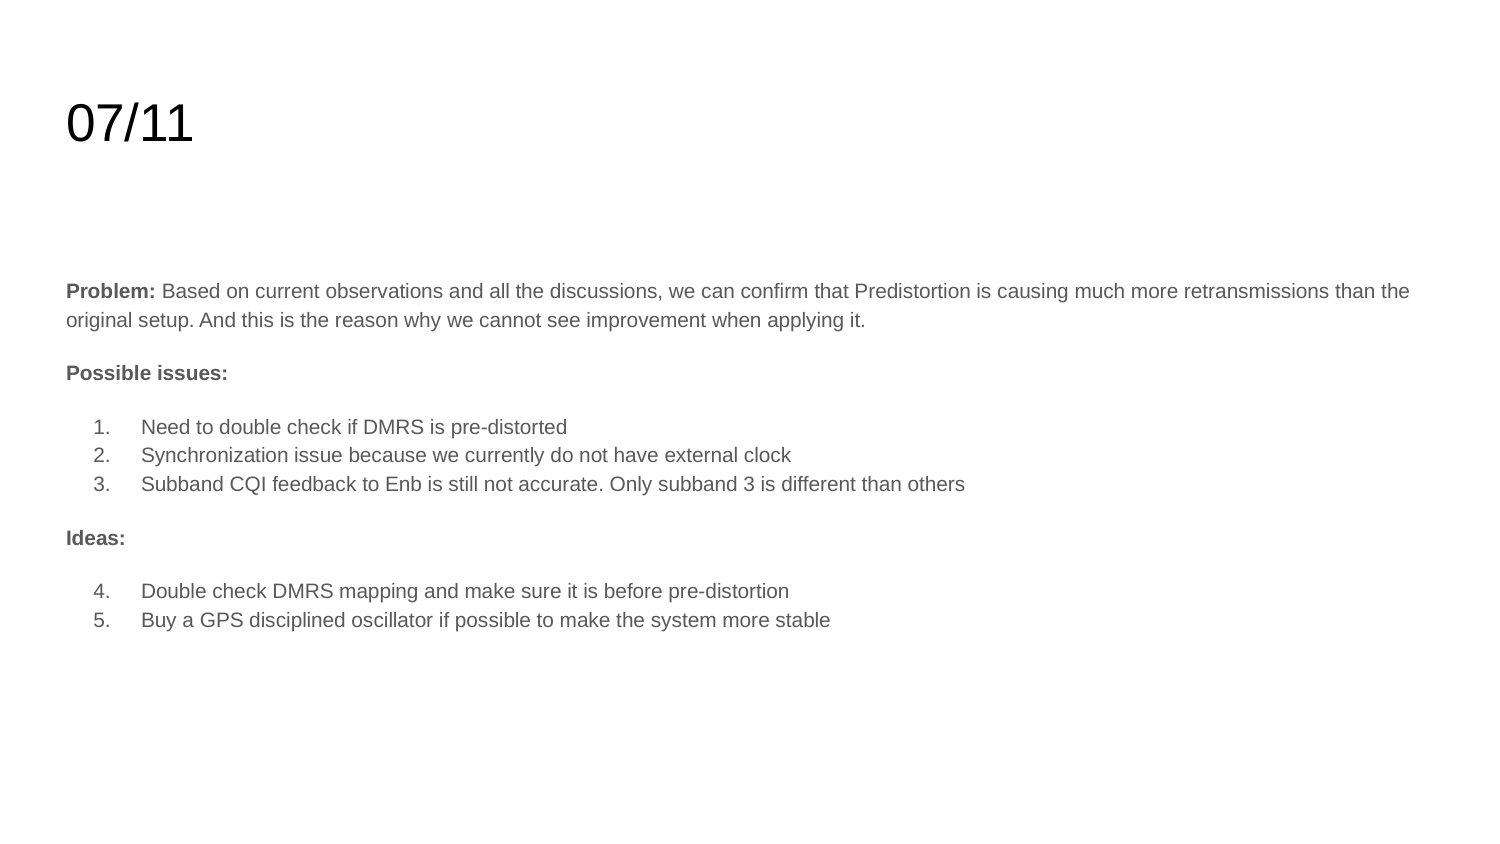

# 07/11

Problem: Based on current observations and all the discussions, we can confirm that Predistortion is causing much more retransmissions than the original setup. And this is the reason why we cannot see improvement when applying it.
Possible issues:
Need to double check if DMRS is pre-distorted
Synchronization issue because we currently do not have external clock
Subband CQI feedback to Enb is still not accurate. Only subband 3 is different than others
Ideas:
Double check DMRS mapping and make sure it is before pre-distortion
Buy a GPS disciplined oscillator if possible to make the system more stable